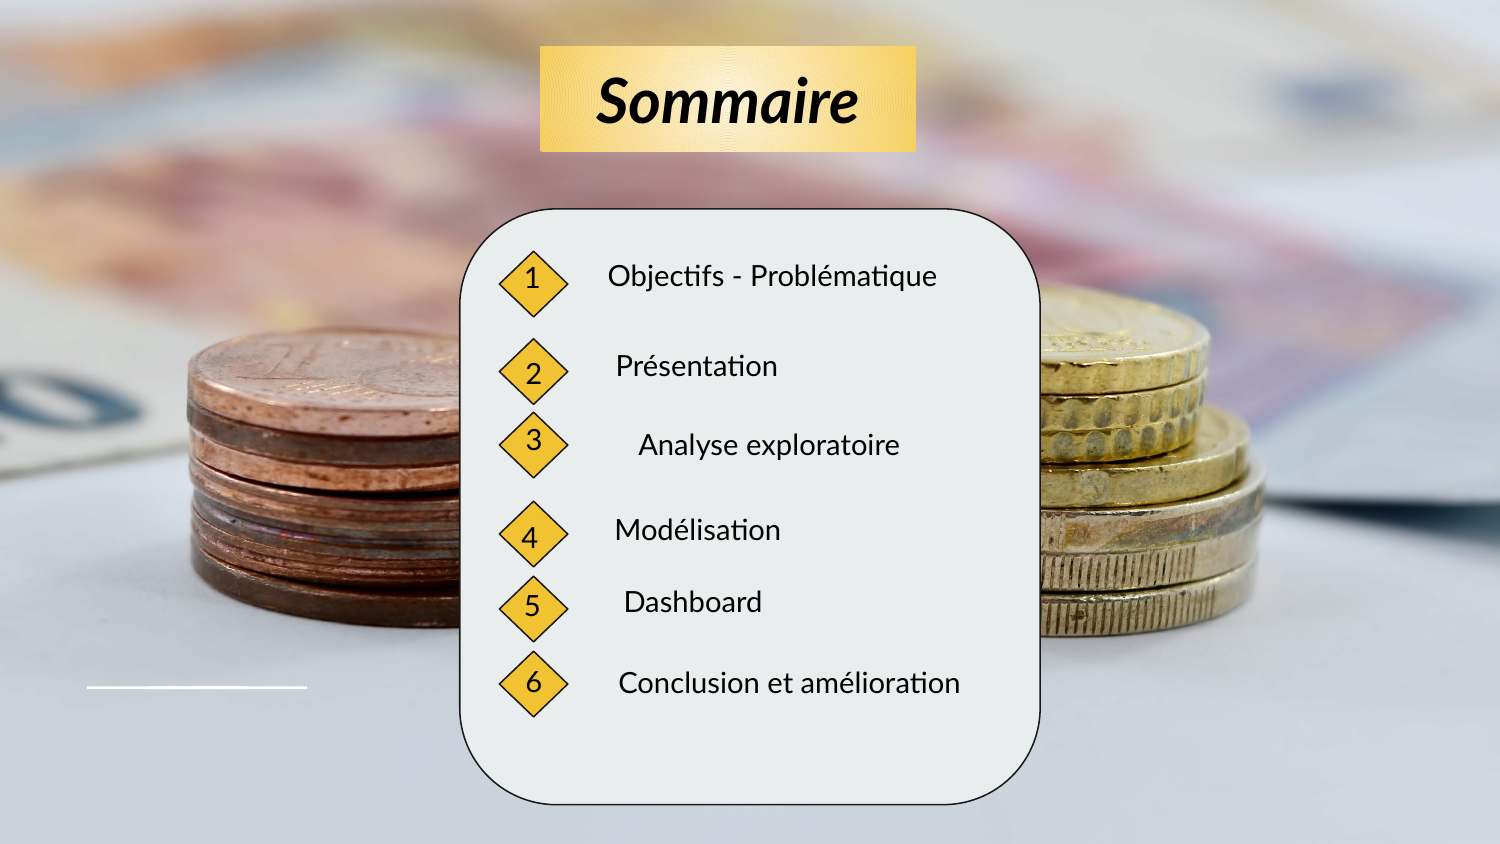

Sommaire

 Objectifs - Problématique
1

 Présentation

2
3
                   Analyse exploratoire

Modélisation

4
Dashboard
5

6
Conclusion et amélioration